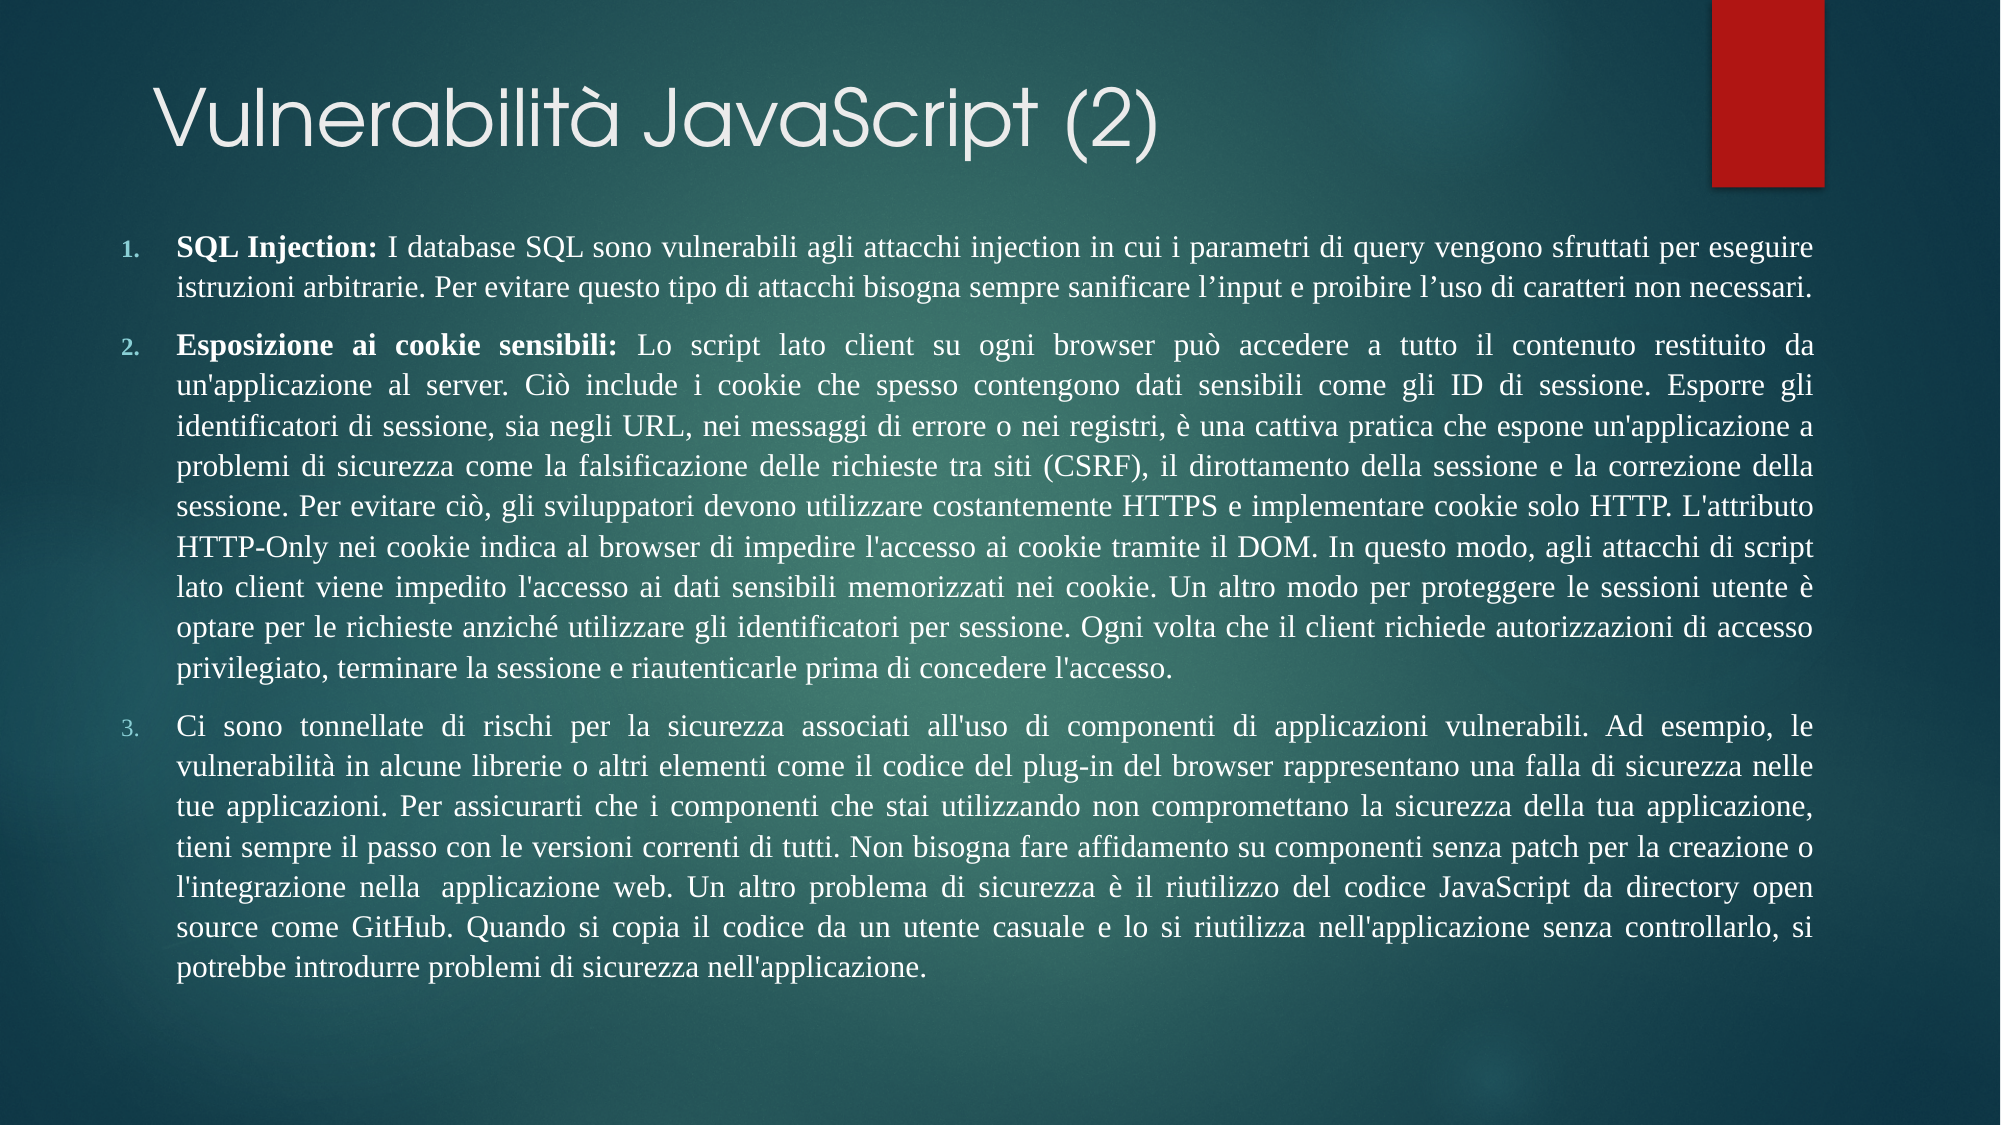

# Vulnerabilità JavaScript (2)
SQL Injection: I database SQL sono vulnerabili agli attacchi injection in cui i parametri di query vengono sfruttati per eseguire istruzioni arbitrarie. Per evitare questo tipo di attacchi bisogna sempre sanificare l’input e proibire l’uso di caratteri non necessari.
Esposizione ai cookie sensibili: Lo script lato client su ogni browser può accedere a tutto il contenuto restituito da un'applicazione al server. Ciò include i cookie che spesso contengono dati sensibili come gli ID di sessione. Esporre gli identificatori di sessione, sia negli URL, nei messaggi di errore o nei registri, è una cattiva pratica che espone un'applicazione a problemi di sicurezza come la falsificazione delle richieste tra siti (CSRF), il dirottamento della sessione e la correzione della sessione. Per evitare ciò, gli sviluppatori devono utilizzare costantemente HTTPS e implementare cookie solo HTTP. L'attributo HTTP-Only nei cookie indica al browser di impedire l'accesso ai cookie tramite il DOM. In questo modo, agli attacchi di script lato client viene impedito l'accesso ai dati sensibili memorizzati nei cookie. Un altro modo per proteggere le sessioni utente è optare per le richieste anziché utilizzare gli identificatori per sessione. Ogni volta che il client richiede autorizzazioni di accesso privilegiato, terminare la sessione e riautenticarle prima di concedere l'accesso.
Ci sono tonnellate di rischi per la sicurezza associati all'uso di componenti di applicazioni vulnerabili. Ad esempio, le vulnerabilità in alcune librerie o altri elementi come il codice del plug-in del browser rappresentano una falla di sicurezza nelle tue applicazioni. Per assicurarti che i componenti che stai utilizzando non compromettano la sicurezza della tua applicazione, tieni sempre il passo con le versioni correnti di tutti. Non bisogna fare affidamento su componenti senza patch per la creazione o l'integrazione nella  applicazione web. Un altro problema di sicurezza è il riutilizzo del codice JavaScript da directory open source come GitHub. Quando si copia il codice da un utente casuale e lo si riutilizza nell'applicazione senza controllarlo, si potrebbe introdurre problemi di sicurezza nell'applicazione.